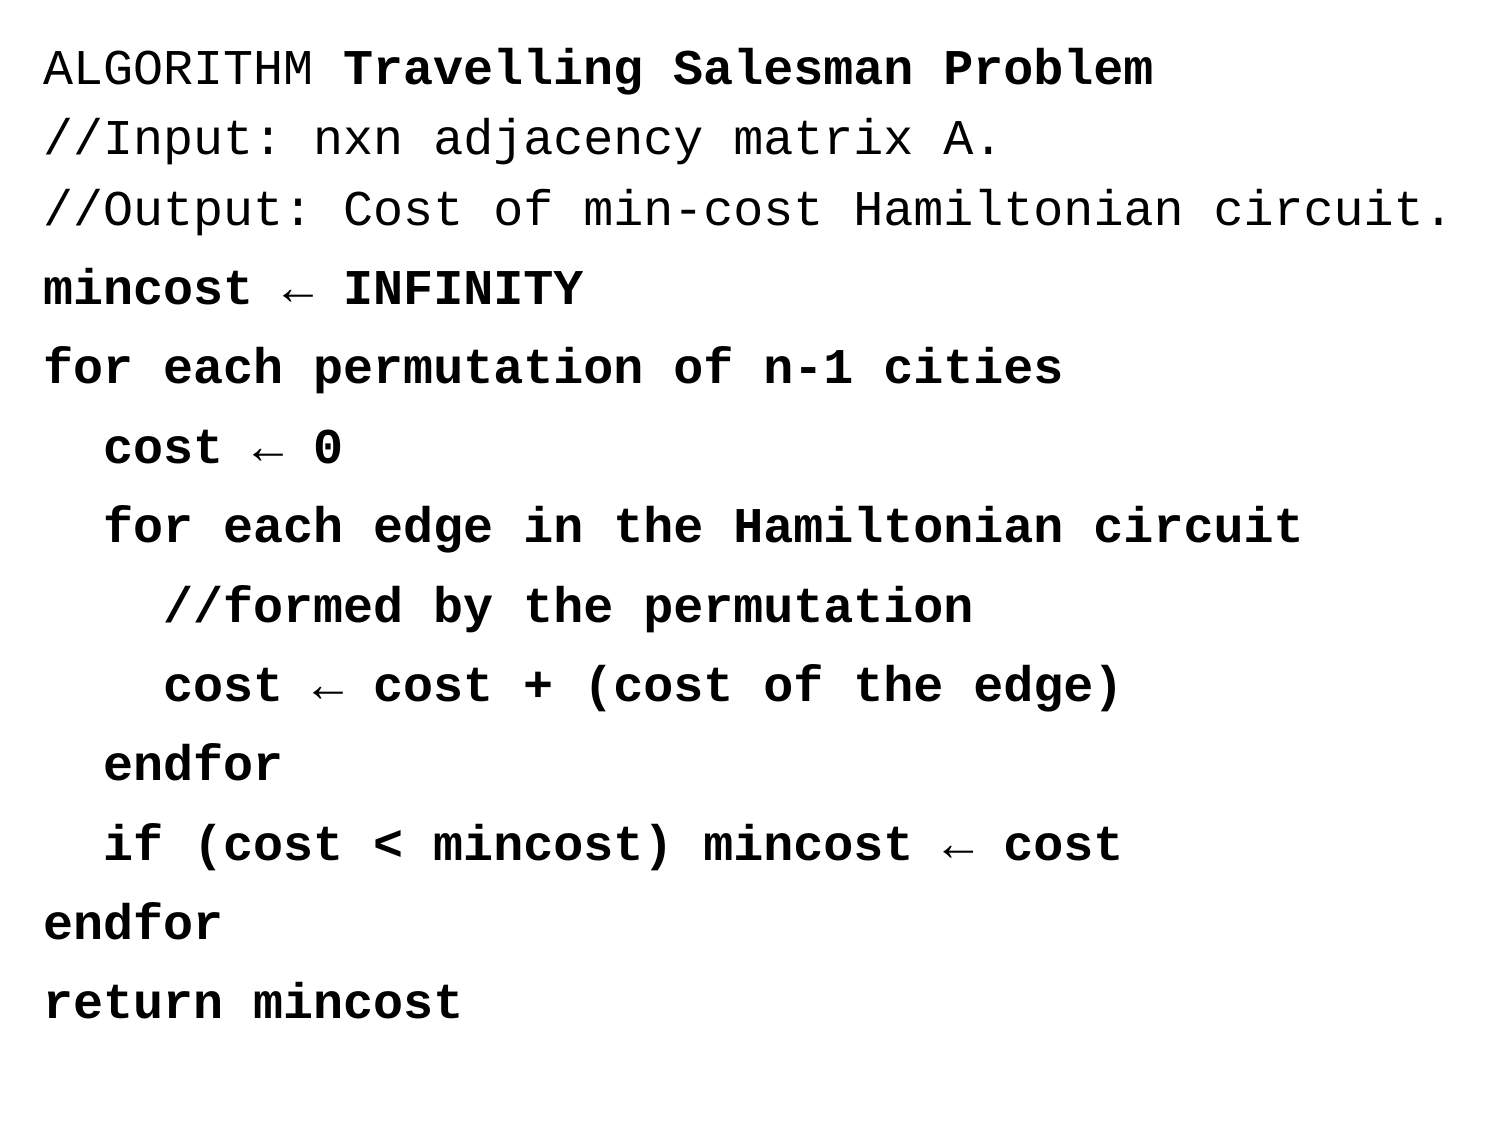

ALGORITHM Travelling Salesman Problem
//Input: nxn adjacency matrix A.
//Output: Cost of min-cost Hamiltonian circuit.
mincost ← INFINITY
for each permutation of n-1 cities
  cost ← 0
  for each edge in the Hamiltonian circuit
    //formed by the permutation
    cost ← cost + (cost of the edge)
  endfor
  if (cost < mincost) mincost ← cost
endfor
return mincost